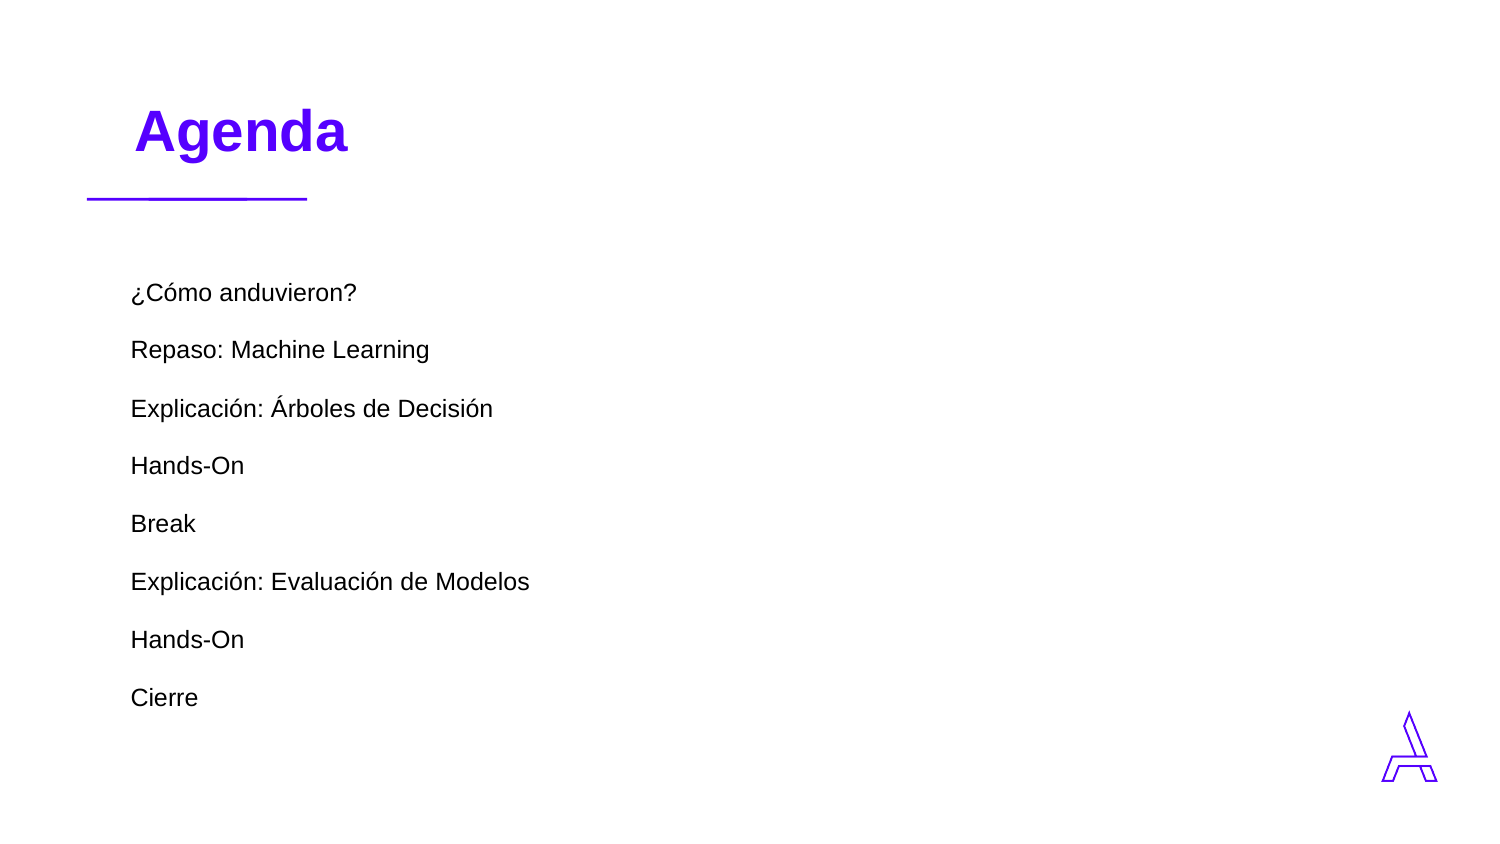

| ¿Cómo anduvieron? |
| --- |
| Repaso: Machine Learning |
| Explicación: Árboles de Decisión |
| Hands-On |
| Break |
| Explicación: Evaluación de Modelos |
| Hands-On |
| Cierre |
3